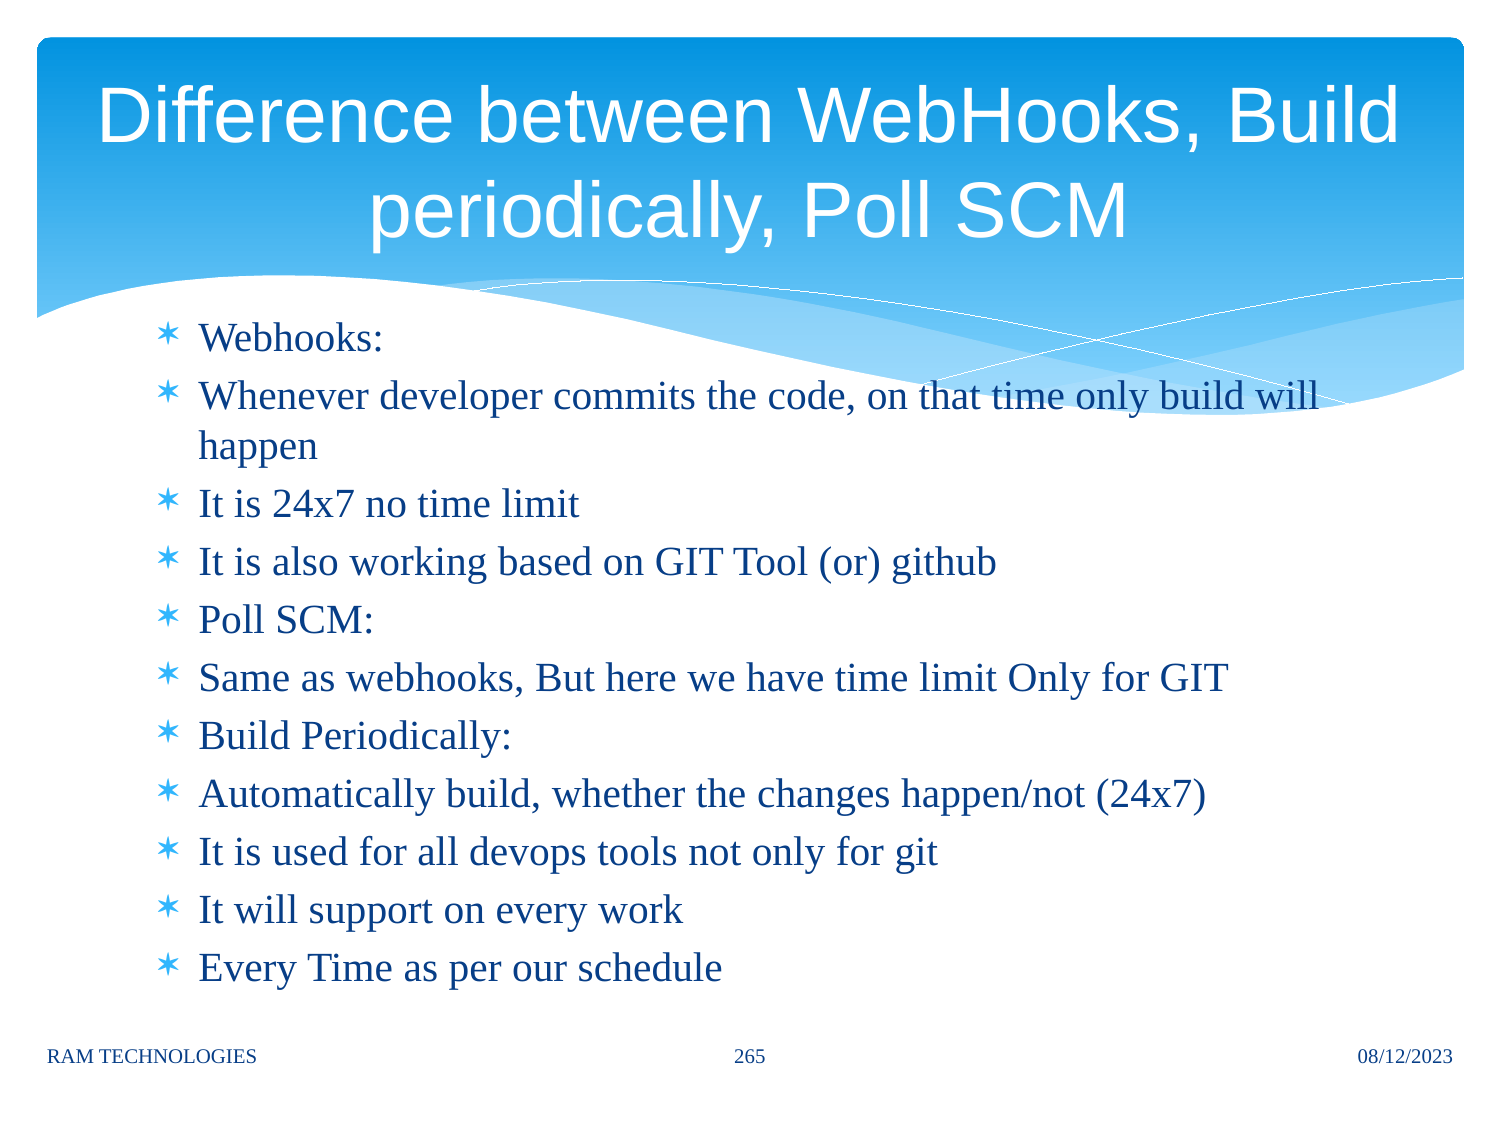

# Difference between WebHooks, Build periodically, Poll SCM
Webhooks:
Whenever developer commits the code, on that time only build will happen
It is 24x7 no time limit
It is also working based on GIT Tool (or) github
Poll SCM:
Same as webhooks, But here we have time limit Only for GIT
Build Periodically:
Automatically build, whether the changes happen/not (24x7)
It is used for all devops tools not only for git
It will support on every work
Every Time as per our schedule

265
RAM TECHNOLOGIES
08/12/2023